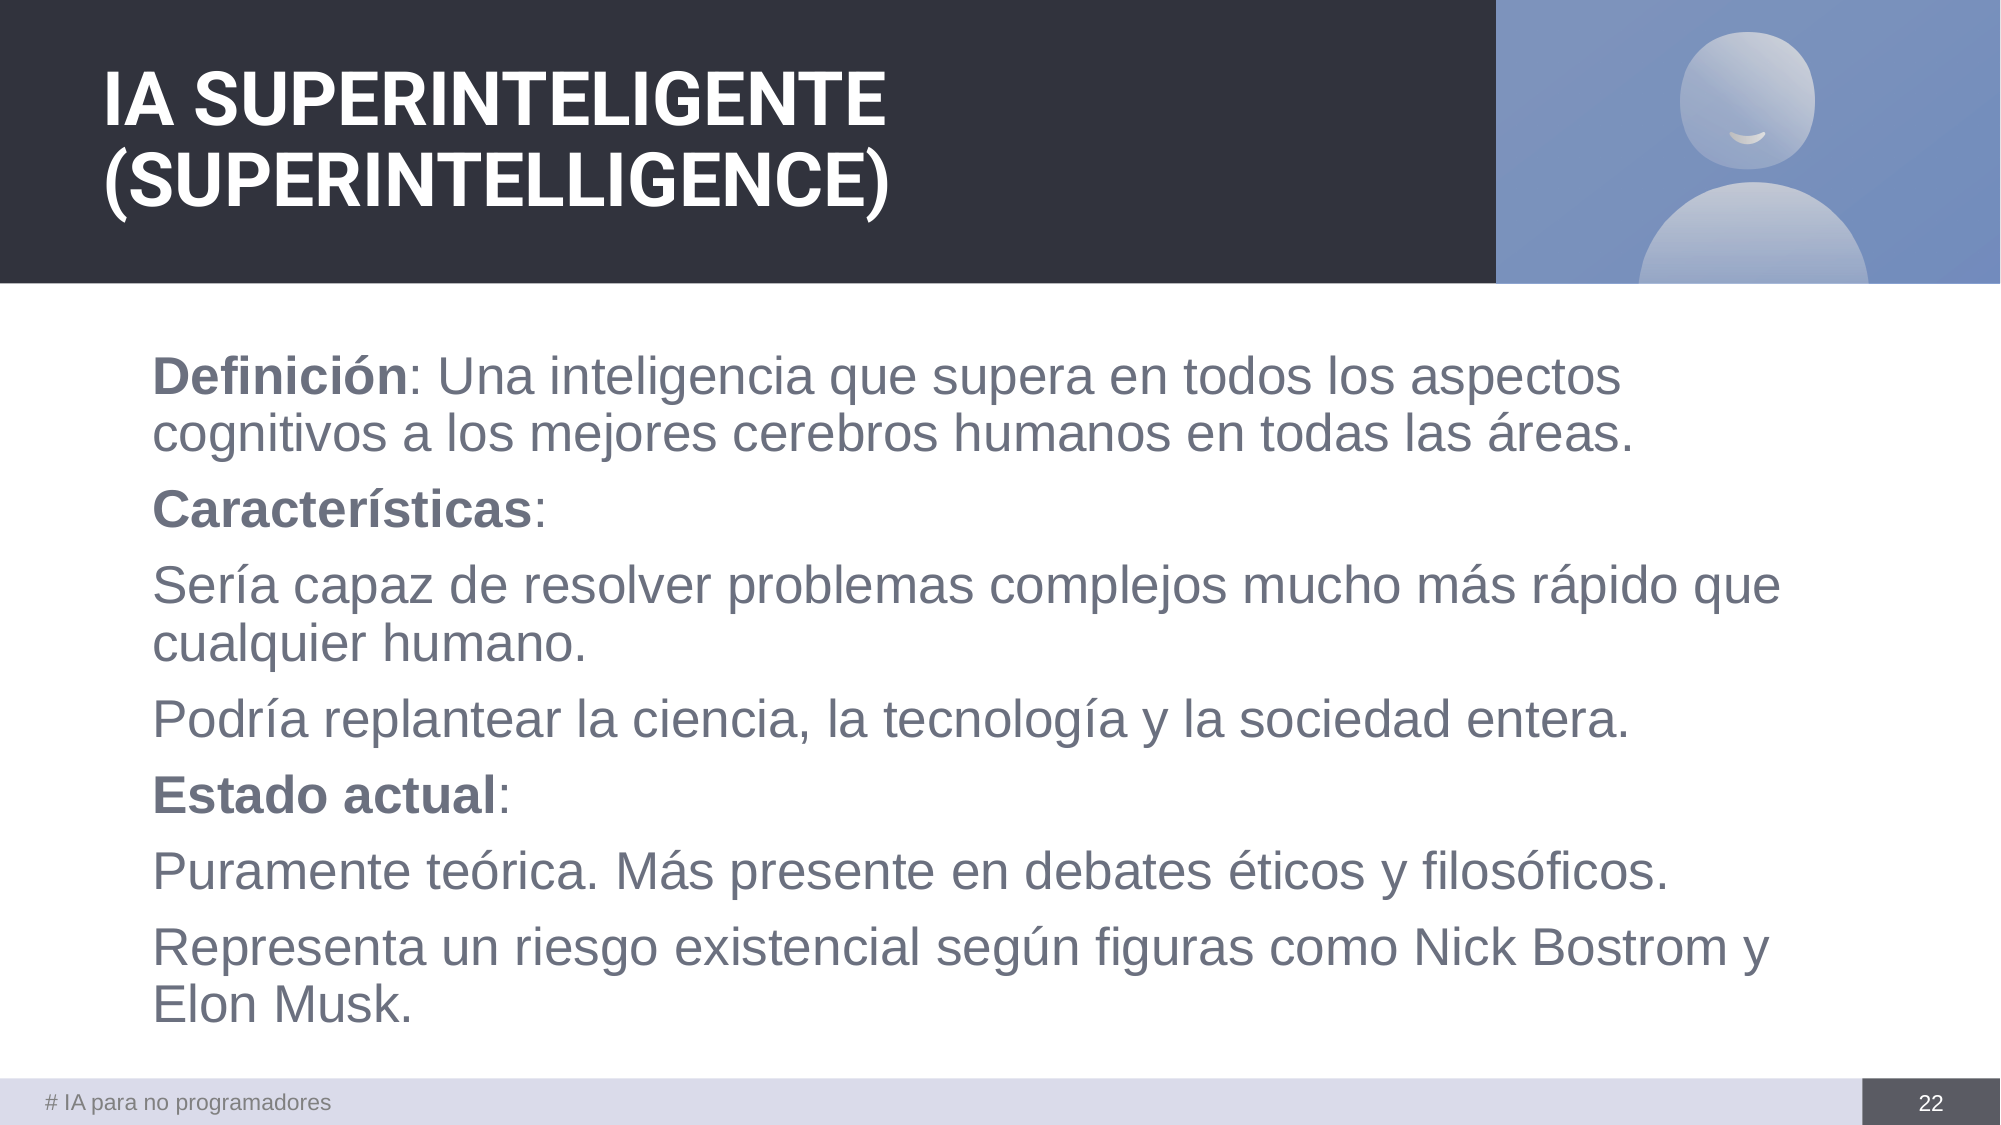

# IA SUPERINTELIGENTE (SUPERINTELLIGENCE)
Definición: Una inteligencia que supera en todos los aspectos cognitivos a los mejores cerebros humanos en todas las áreas.
Características:
Sería capaz de resolver problemas complejos mucho más rápido que cualquier humano.
Podría replantear la ciencia, la tecnología y la sociedad entera.
Estado actual:
Puramente teórica. Más presente en debates éticos y filosóficos.
Representa un riesgo existencial según figuras como Nick Bostrom y Elon Musk.
# IA para no programadores
22